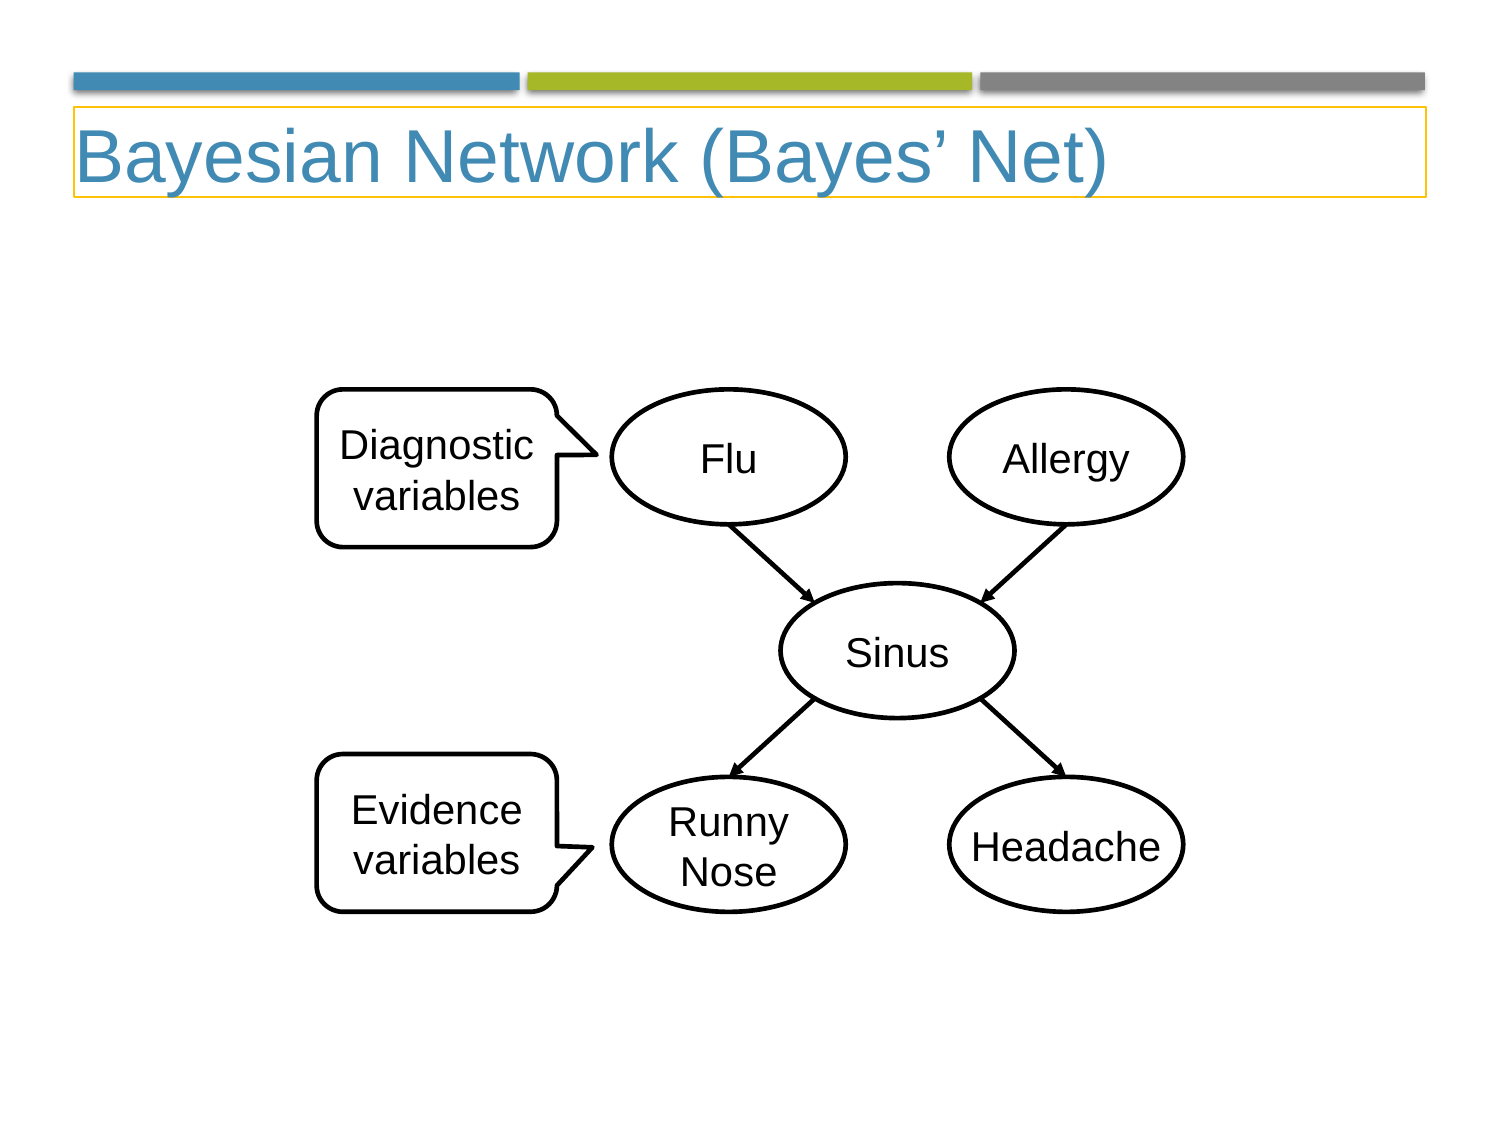

Bayesian Network (Bayes’ Net)
Diagnostic
variables
Flu
Allergy
Sinus
Runny
Nose
Headache
Evidence variables